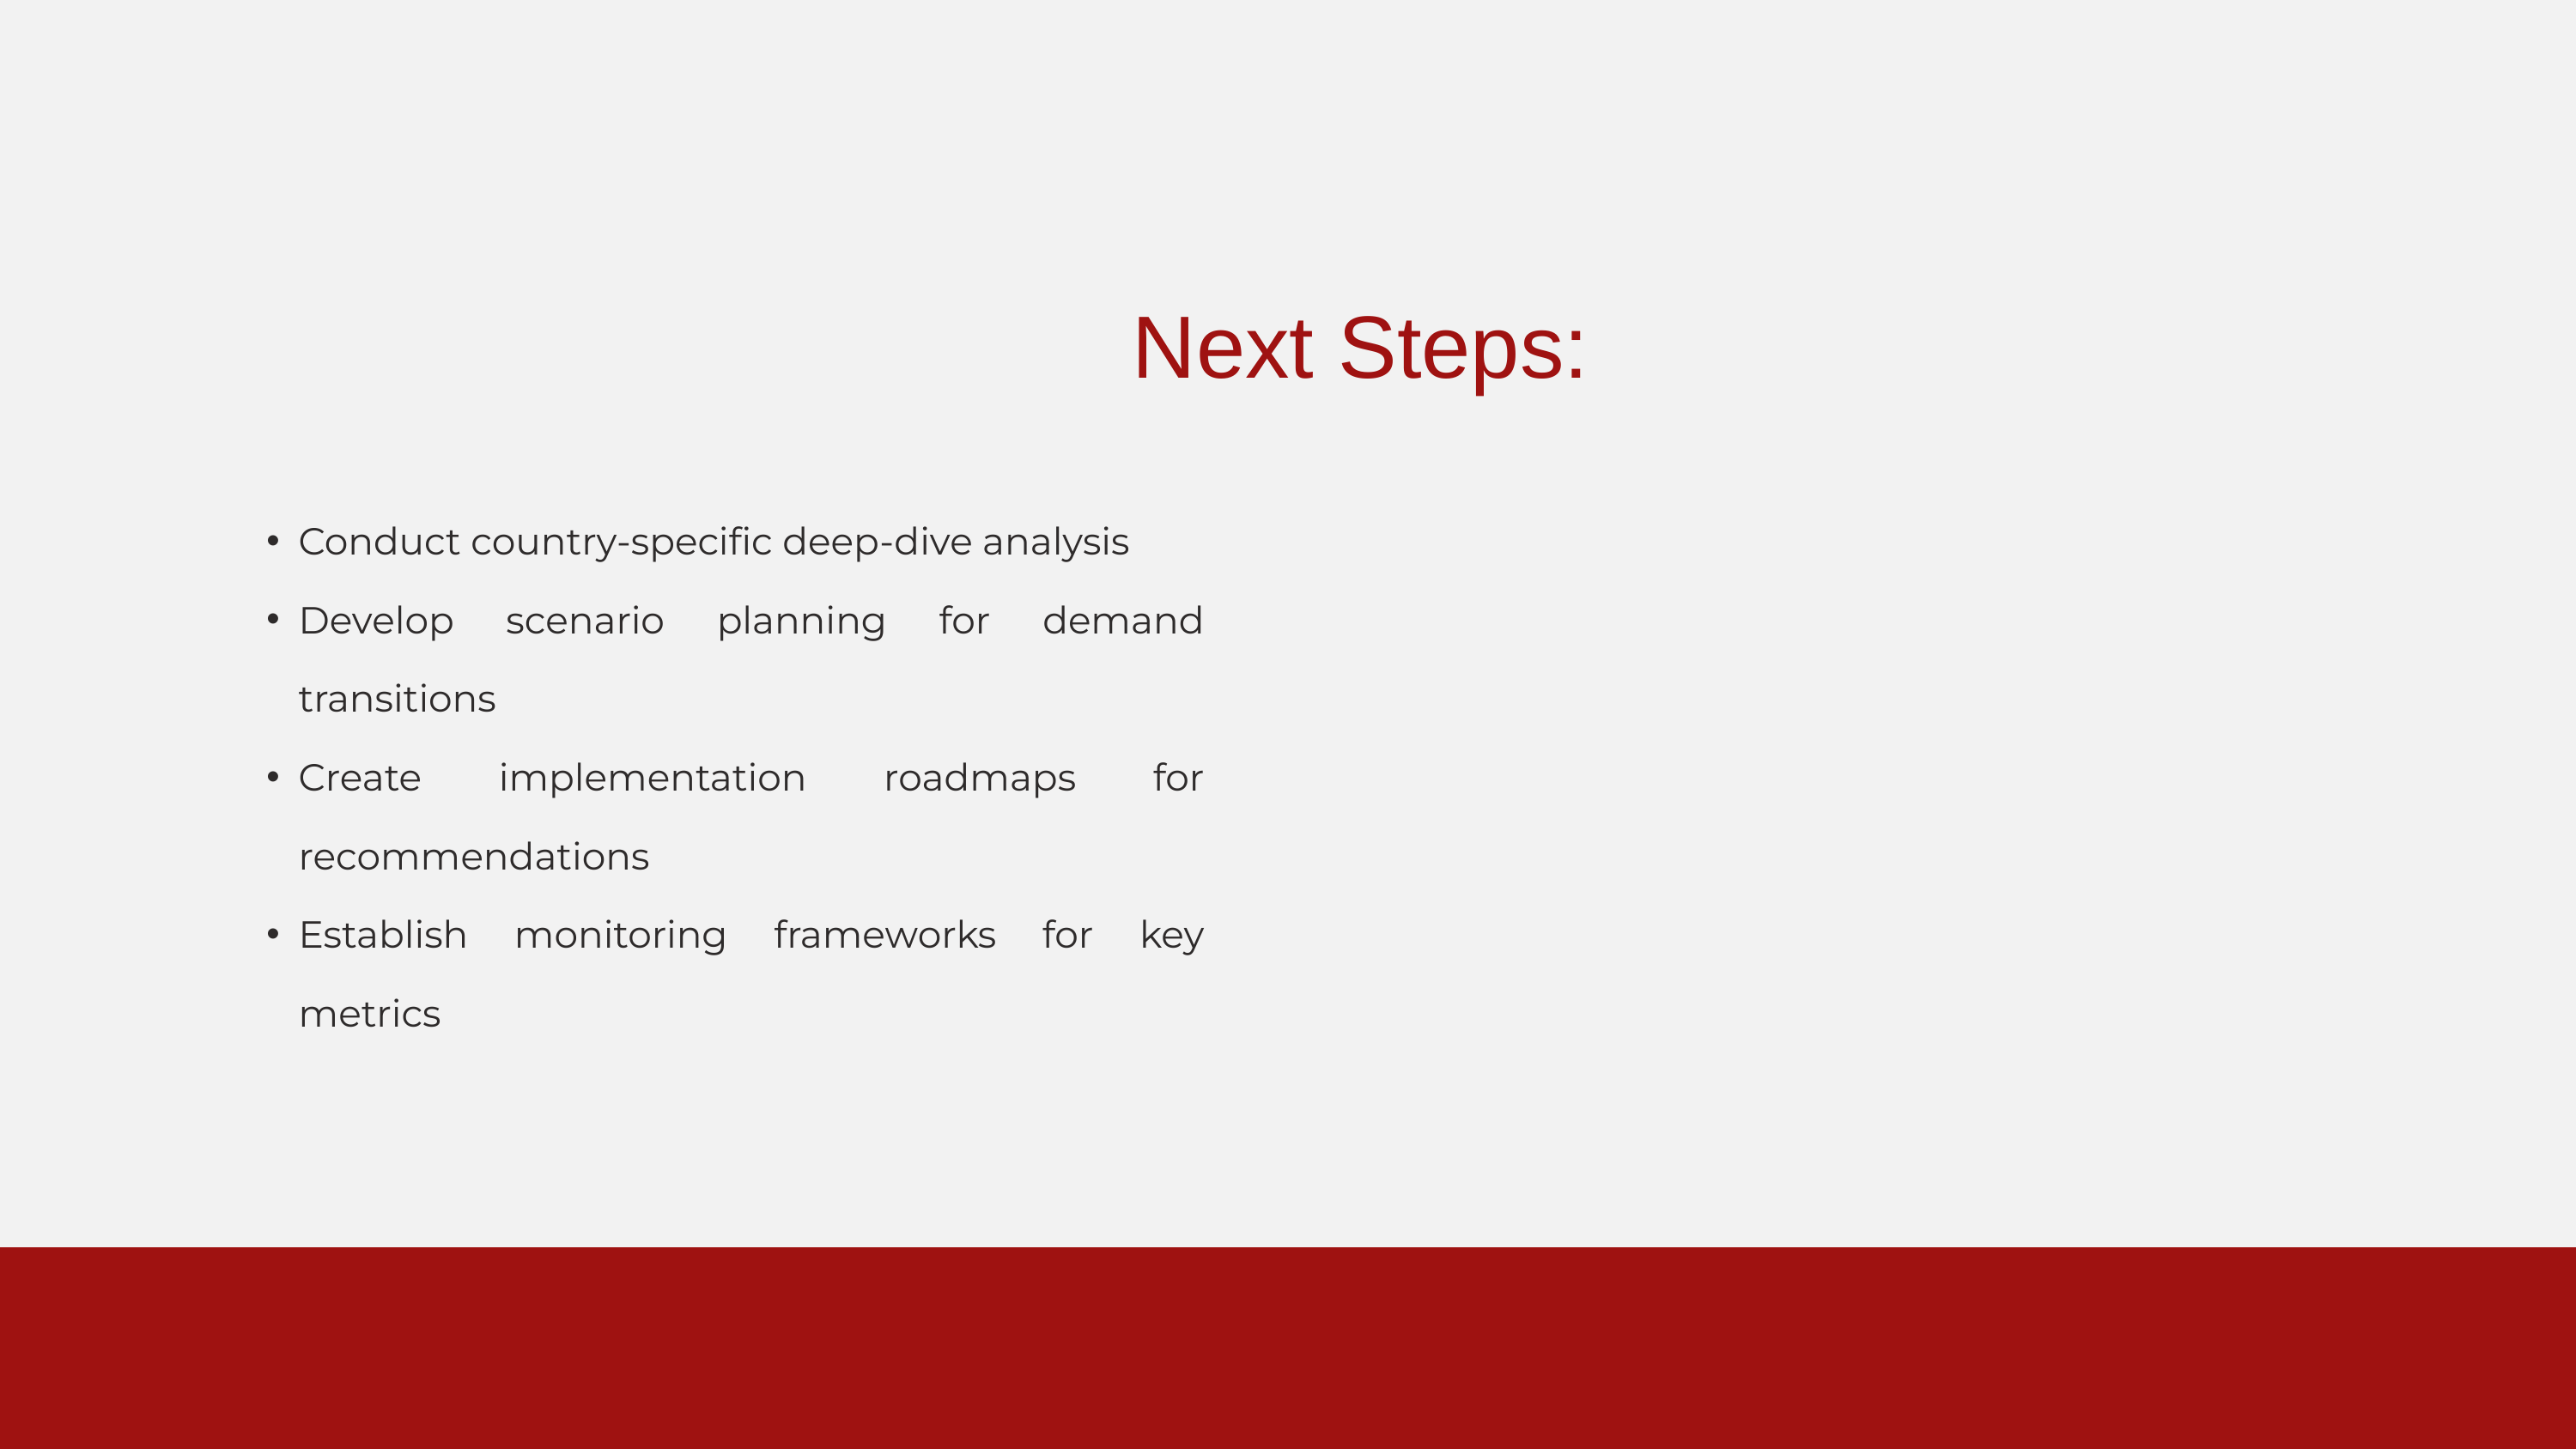

Next Steps:
Conduct country-specific deep-dive analysis
Develop scenario planning for demand transitions
Create implementation roadmaps for recommendations
Establish monitoring frameworks for key metrics